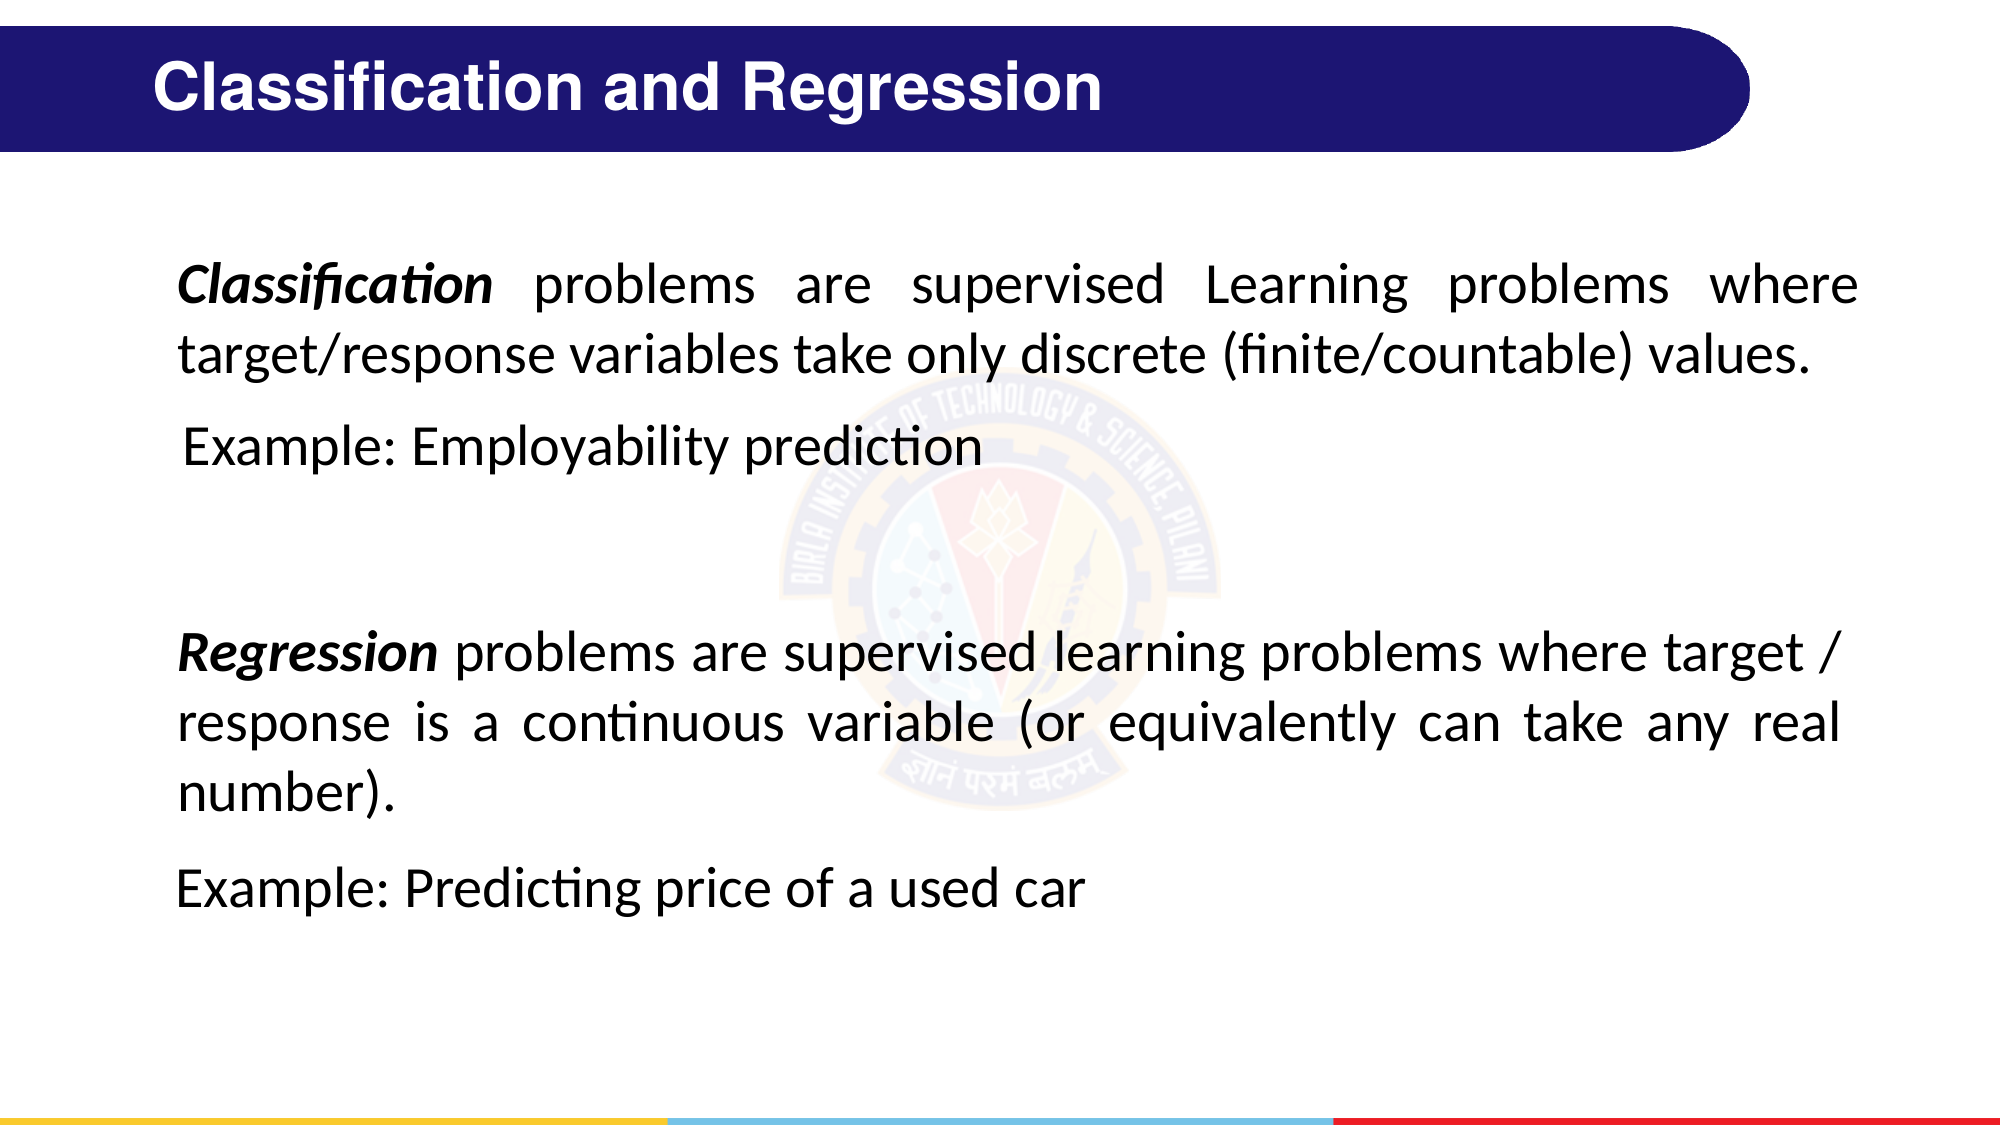

# Classification and Regression
Classification problems are supervised Learning problems where target/response variables take only discrete (finite/countable) values.
Example: Employability prediction
Regression problems are supervised learning problems where target / response is a continuous variable (or equivalently can take any real number).
Example: Predicting price of a used car